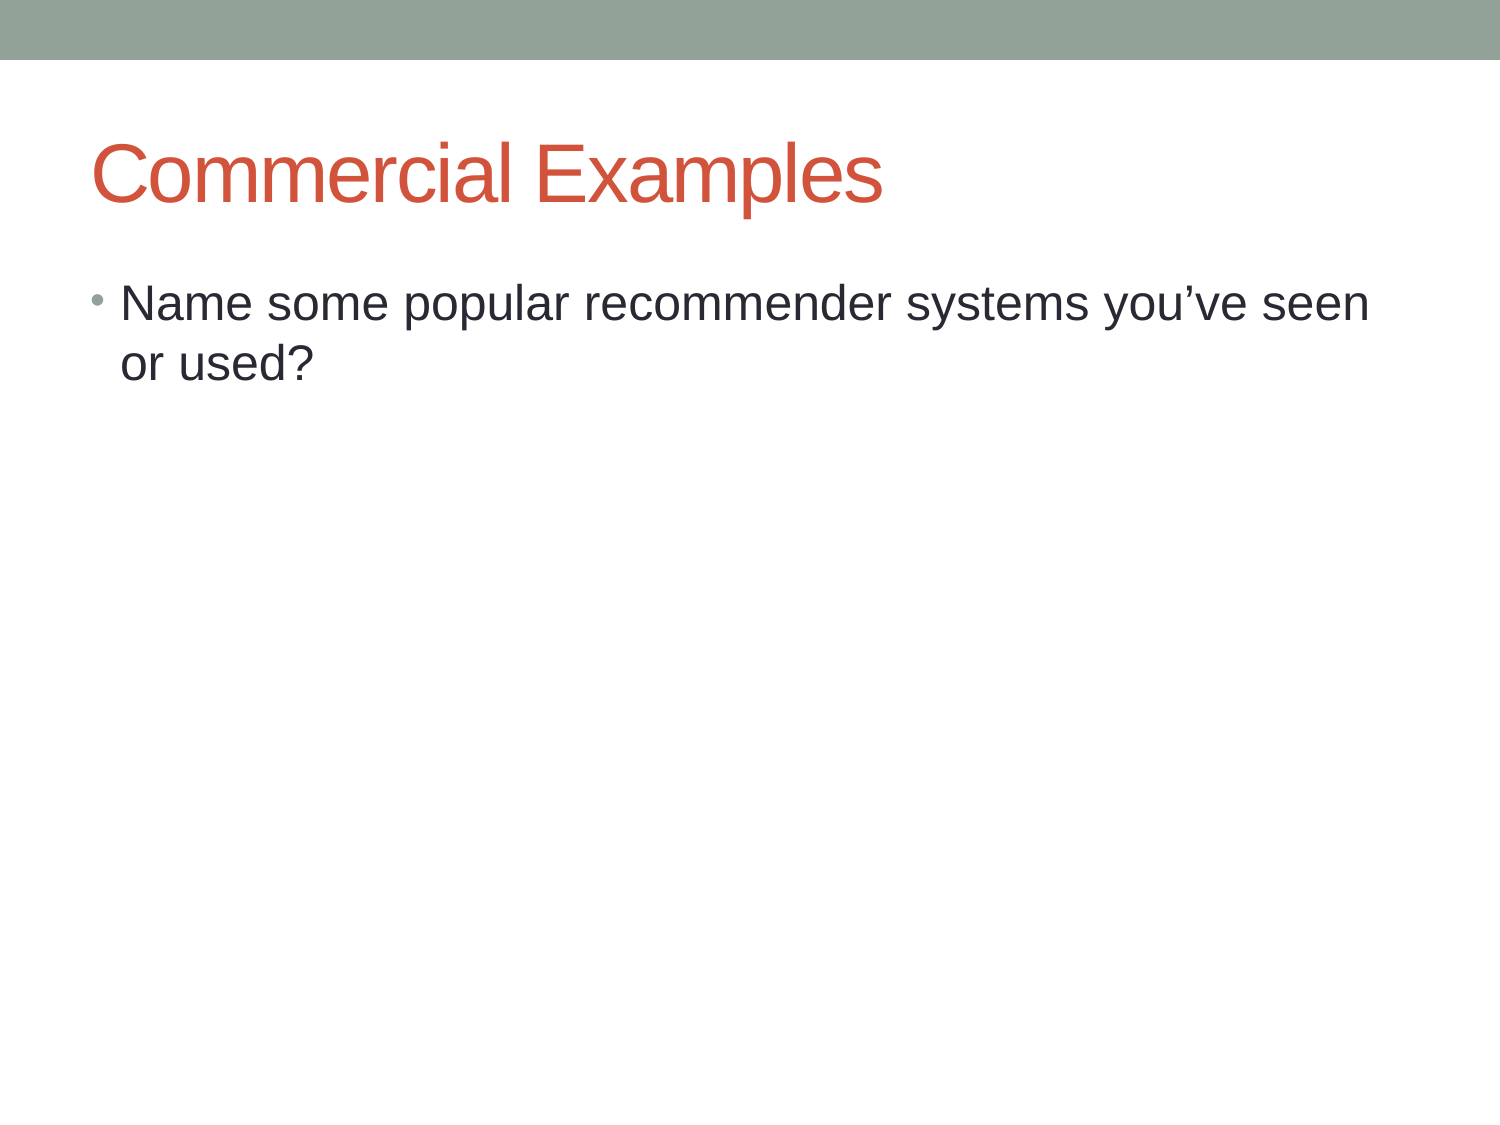

# Commercial Examples
Name some popular recommender systems you’ve seen or used?